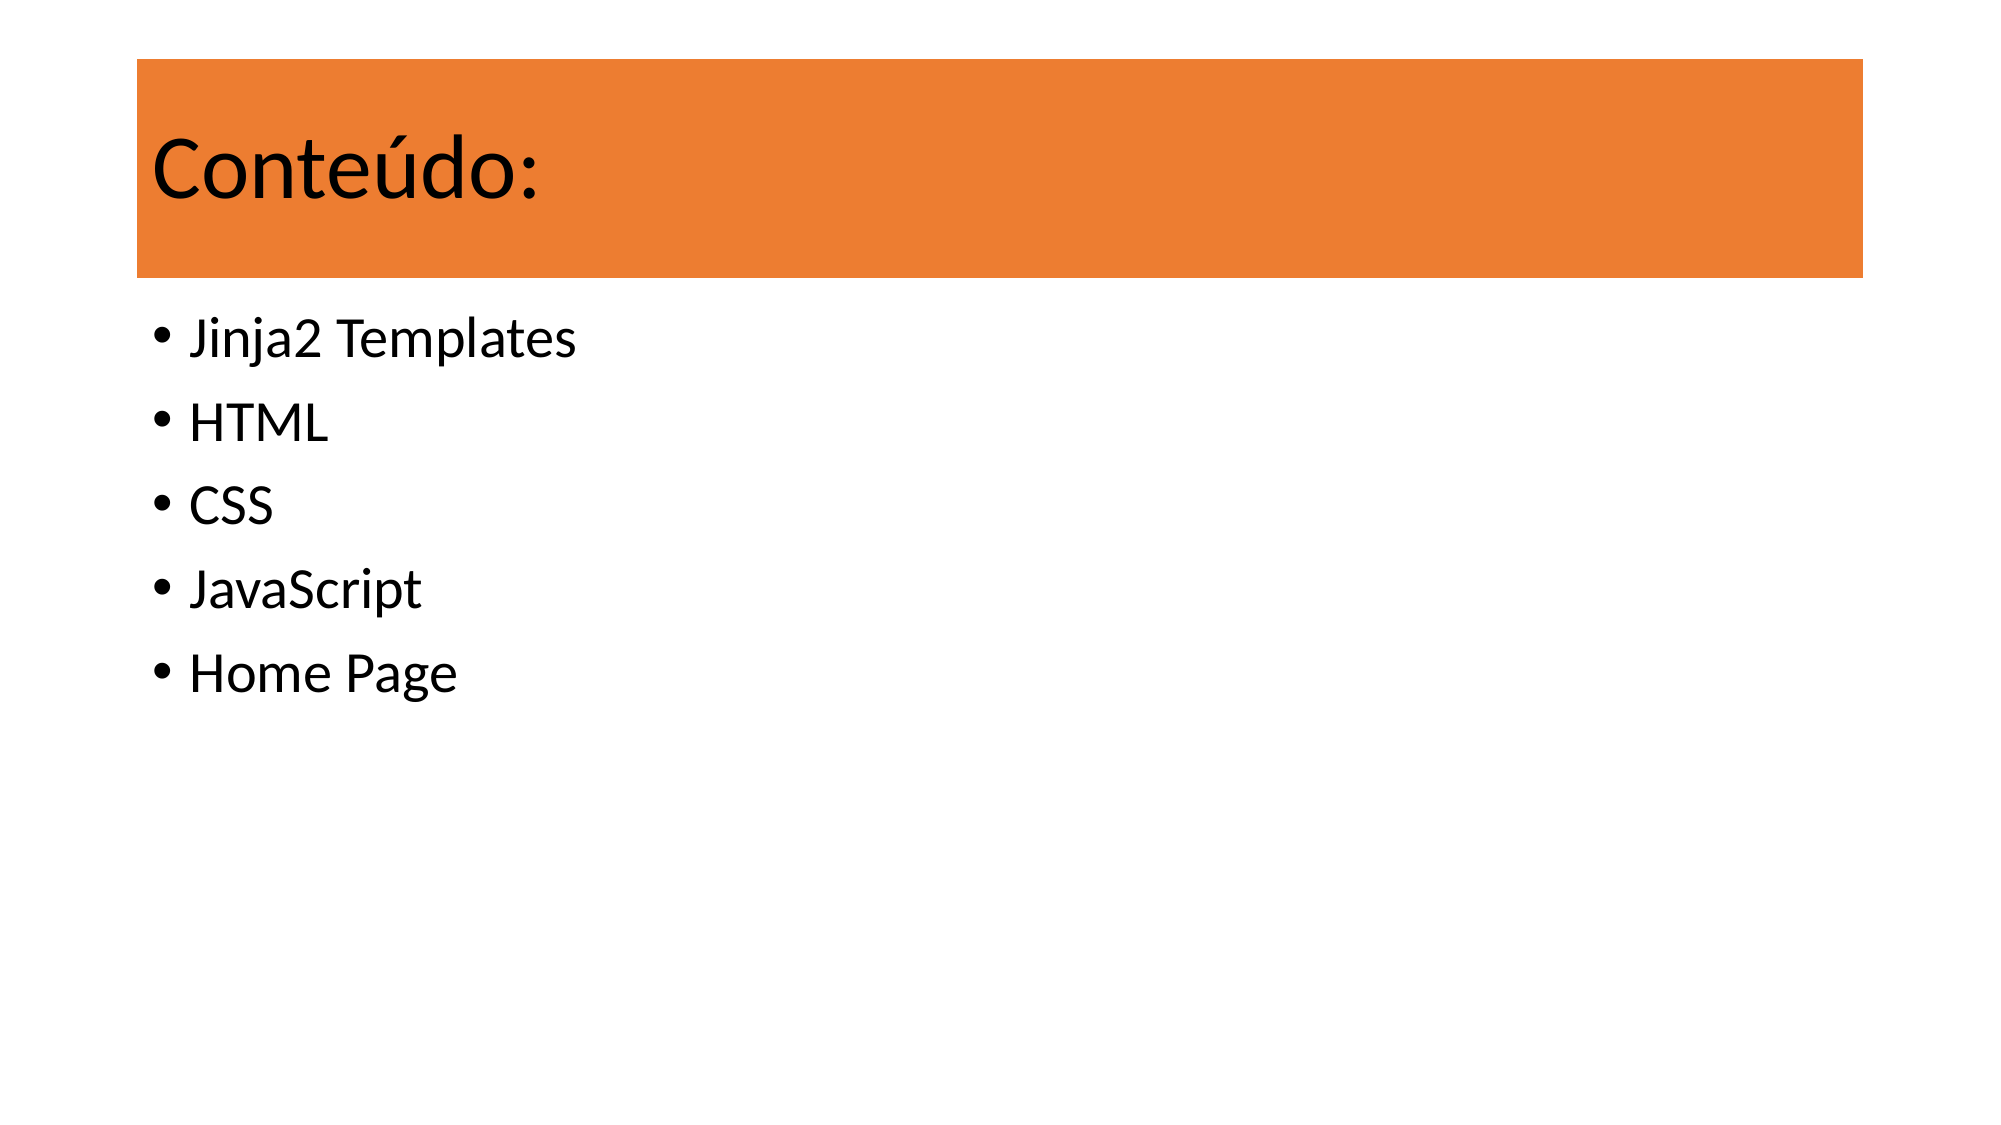

# Conteúdo:
Jinja2 Templates
HTML
CSS
JavaScript
Home Page